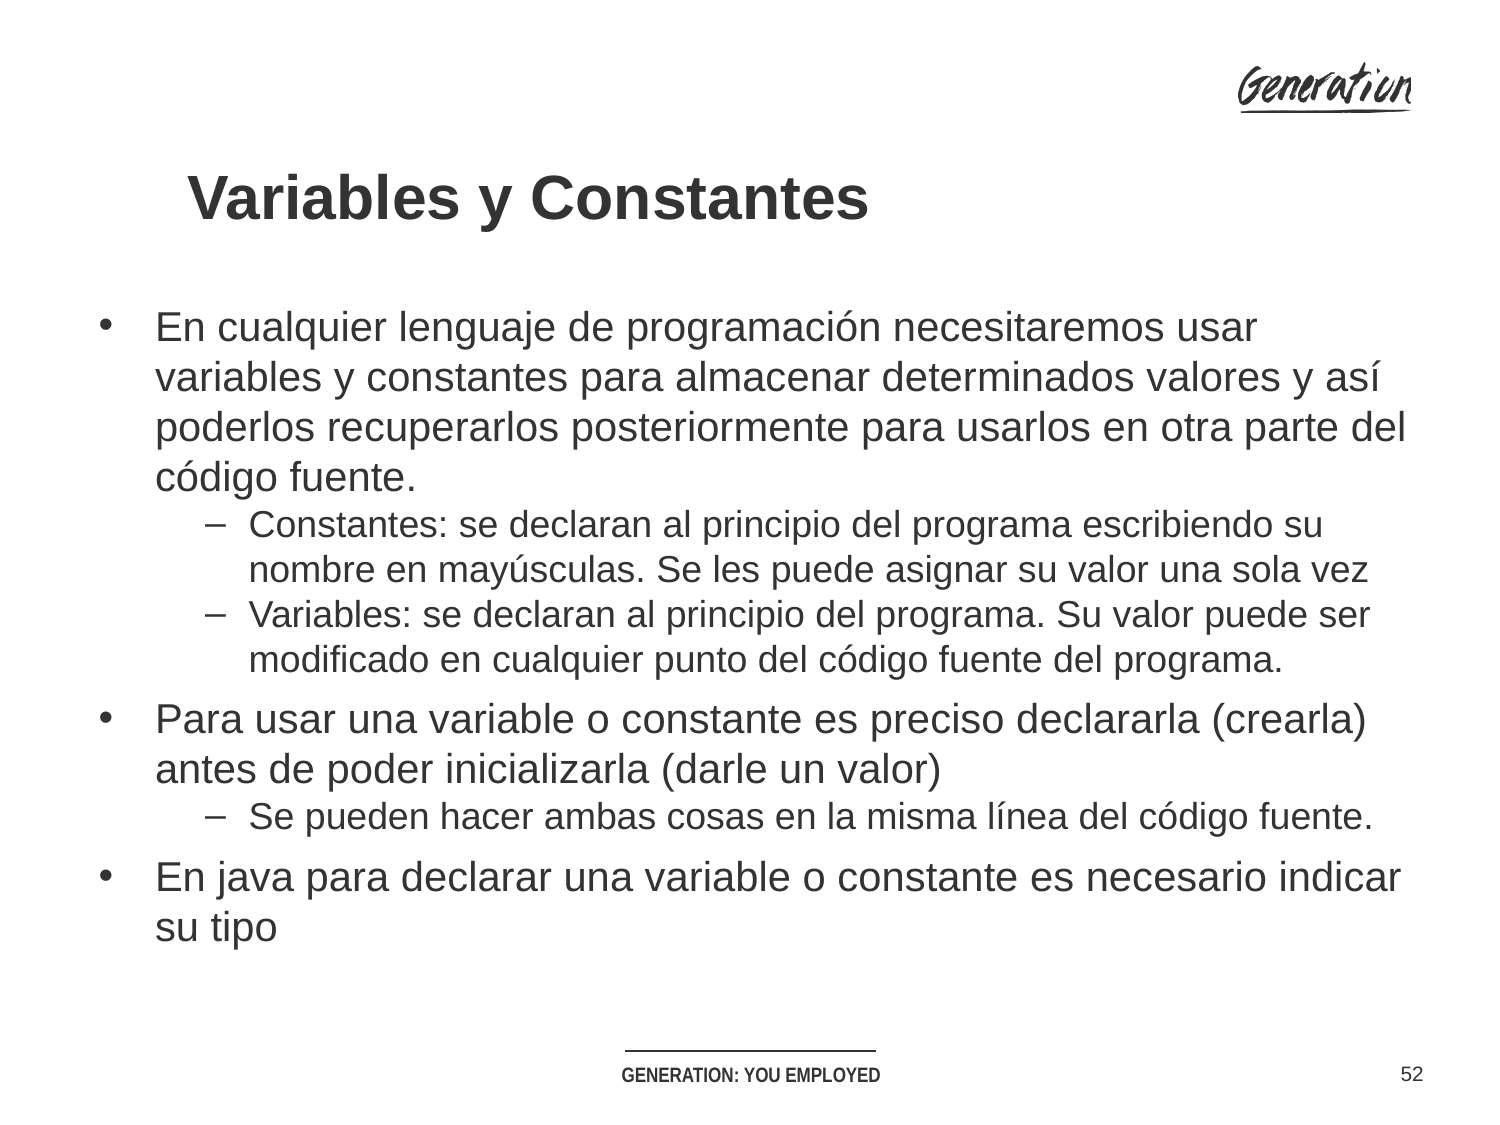

Variables y Constantes
En cualquier lenguaje de programación necesitaremos usar variables y constantes para almacenar determinados valores y así poderlos recuperarlos posteriormente para usarlos en otra parte del código fuente.
Constantes: se declaran al principio del programa escribiendo su nombre en mayúsculas. Se les puede asignar su valor una sola vez
Variables: se declaran al principio del programa. Su valor puede ser modificado en cualquier punto del código fuente del programa.
Para usar una variable o constante es preciso declararla (crearla) antes de poder inicializarla (darle un valor)
Se pueden hacer ambas cosas en la misma línea del código fuente.
En java para declarar una variable o constante es necesario indicar su tipo